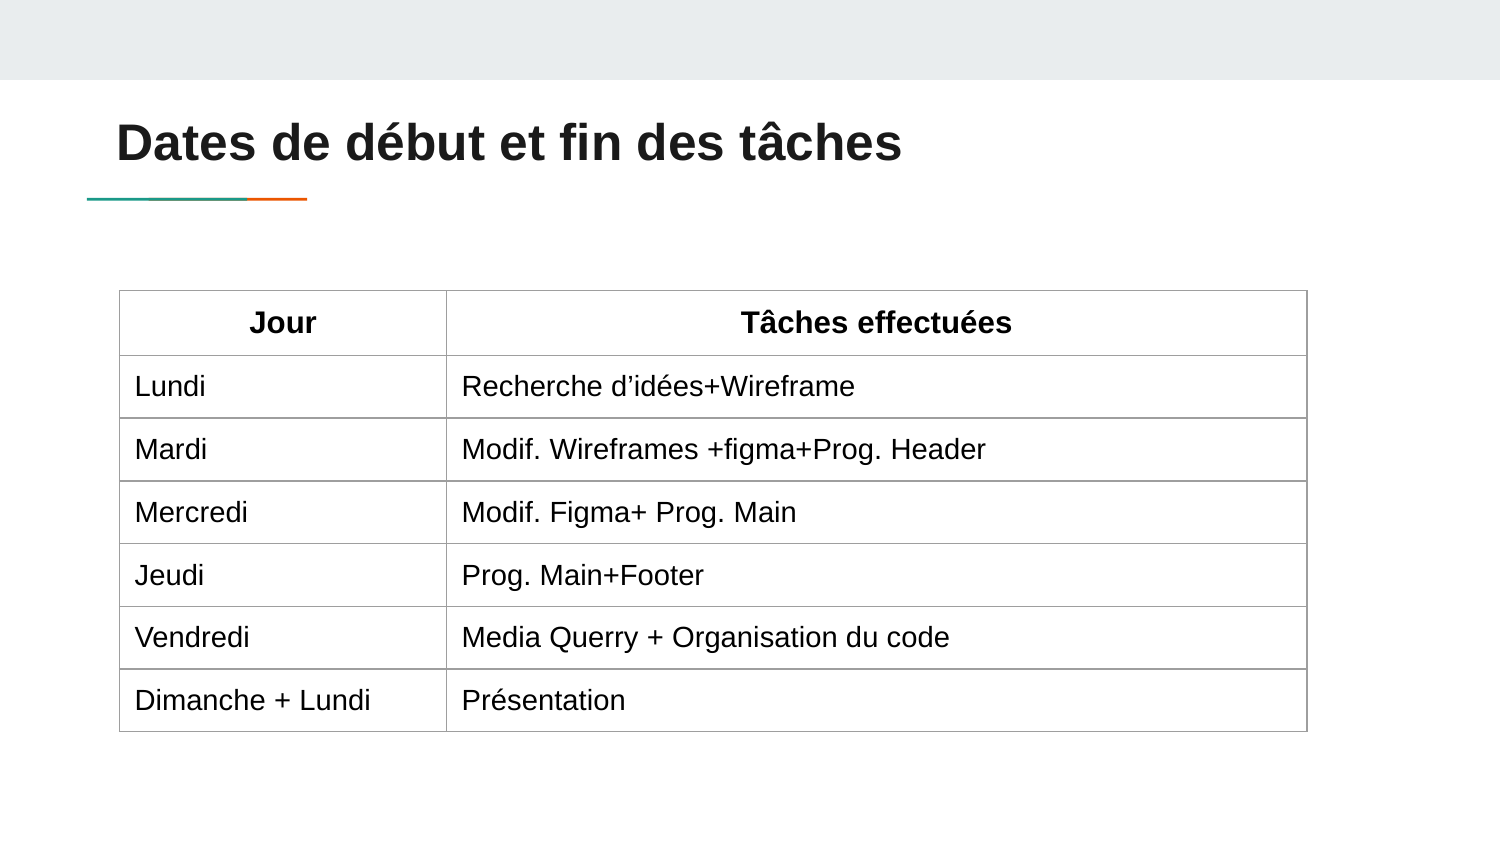

# Dates de début et fin des tâches
| Jour | Tâches effectuées |
| --- | --- |
| Lundi | Recherche d’idées+Wireframe |
| Mardi | Modif. Wireframes +figma+Prog. Header |
| Mercredi | Modif. Figma+ Prog. Main |
| Jeudi | Prog. Main+Footer |
| Vendredi | Media Querry + Organisation du code |
| Dimanche + Lundi | Présentation |